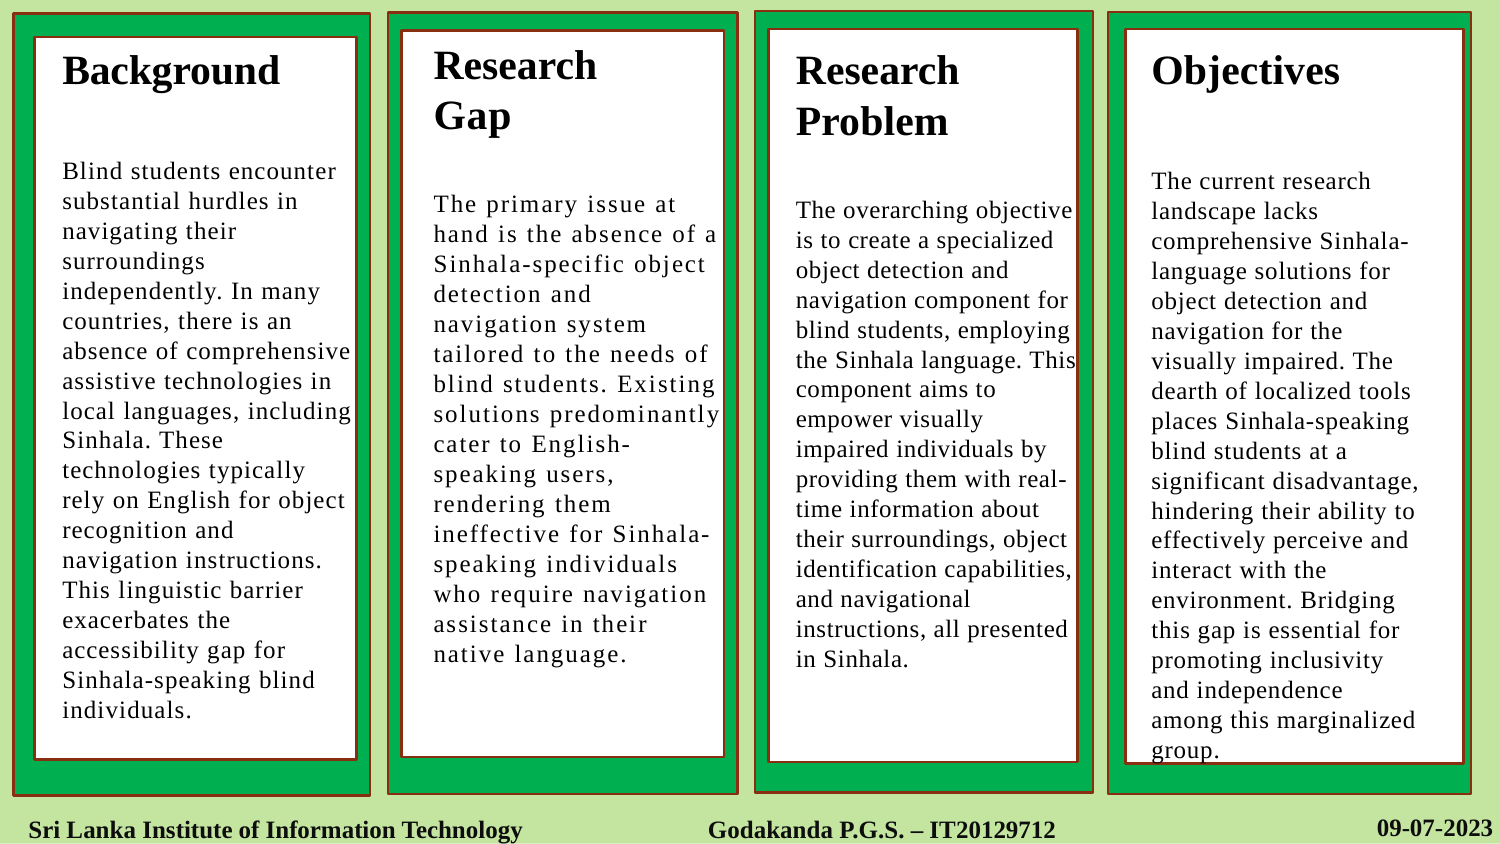

Research
Problem

The overarching objective is to create a specialized object detection and navigation component for blind students, employing the Sinhala language. This component aims to empower visually impaired individuals by providing them with real-time information about their surroundings, object identification capabilities, and navigational instructions, all presented in Sinhala.

Objectives

The current research landscape lacks comprehensive Sinhala-language solutions for object detection and navigation for the visually impaired. The dearth of localized tools places Sinhala-speaking blind students at a significant disadvantage, hindering their ability to effectively perceive and interact with the environment. Bridging this gap is essential for promoting inclusivity and independence among this marginalized group.
Research
Gap

The primary issue at hand is the absence of a Sinhala-specific object detection and navigation system tailored to the needs of blind students. Existing solutions predominantly cater to English-speaking users, rendering them ineffective for Sinhala-speaking individuals who require navigation assistance in their native language.

Background

Blind students encounter substantial hurdles in navigating their surroundings independently. In many countries, there is an absence of comprehensive assistive technologies in local languages, including Sinhala. These technologies typically rely on English for object recognition and navigation instructions. This linguistic barrier exacerbates the accessibility gap for Sinhala-speaking blind individuals.

09-07-2023
Sri Lanka Institute of Information Technology
Godakanda P.G.S. – IT20129712